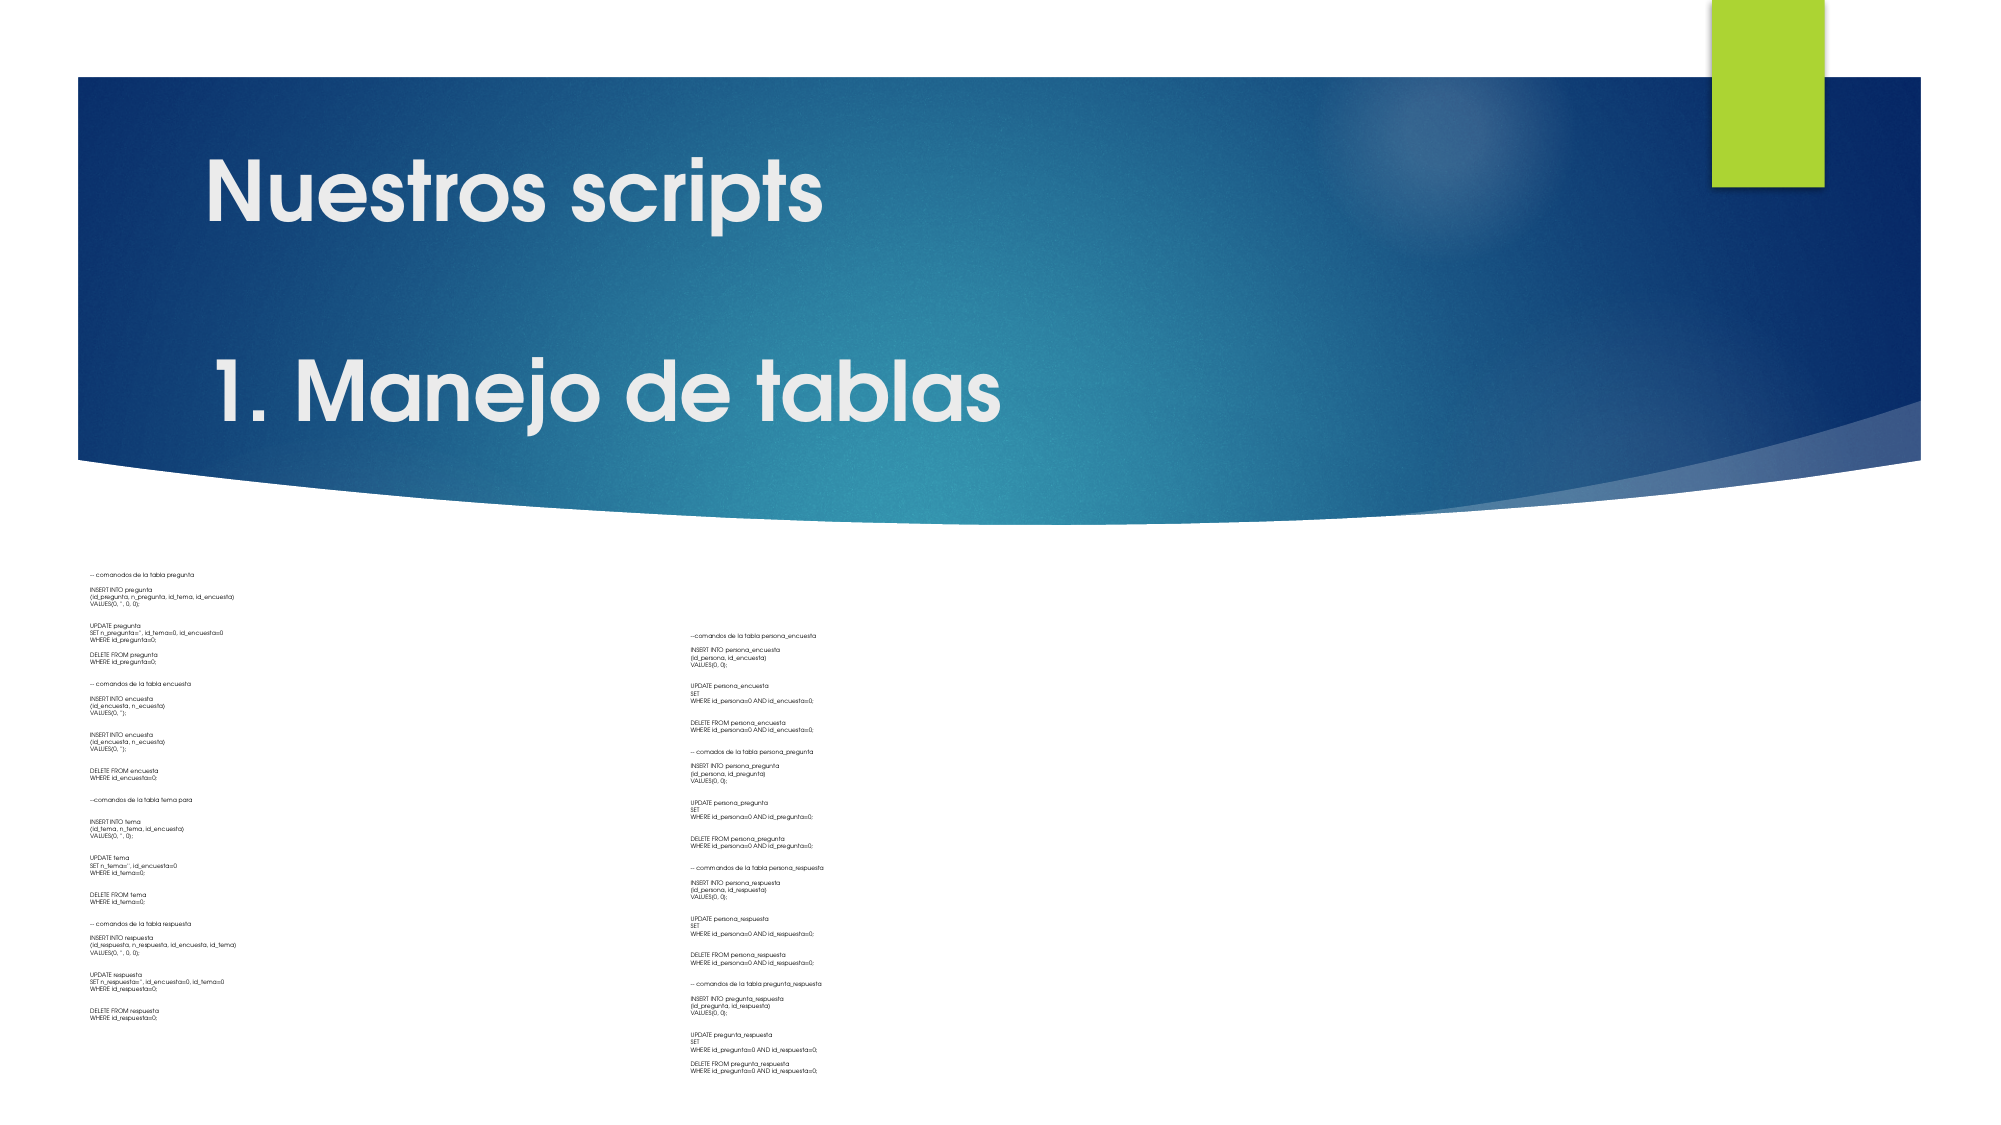

# Nuestros scripts 1. Manejo de tablas
-- comanodos de la tabla pregunta

INSERT INTO pregunta
(id_pregunta, n_pregunta, id_tema, id_encuesta)
VALUES(0, '', 0, 0);

UPDATE pregunta
SET n_pregunta='', id_tema=0, id_encuesta=0
WHERE id_pregunta=0;

DELETE FROM pregunta
WHERE id_pregunta=0;

-- comandos de la tabla encuesta

INSERT INTO encuesta
(id_encuesta, n_ecuesta)
VALUES(0, '');

INSERT INTO encuesta
(id_encuesta, n_ecuesta)
VALUES(0, '');

DELETE FROM encuesta
WHERE id_encuesta=0;

--comandos de la tabla tema para

INSERT INTO tema
(id_tema, n_tema, id_encuesta)
VALUES(0, '', 0);

UPDATE tema
SET n_tema='', id_encuesta=0
WHERE id_tema=0;

DELETE FROM tema
WHERE id_tema=0;

-- comandos de la tabla respuesta

INSERT INTO respuesta
(id_respuesta, n_respuesta, id_encuesta, id_tema)
VALUES(0, '', 0, 0);

UPDATE respuesta
SET n_respuesta='', id_encuesta=0, id_tema=0
WHERE id_respuesta=0;

DELETE FROM respuesta
WHERE id_respuesta=0;

--comandos de la tabla persona_encuesta

INSERT INTO persona_encuesta
(id_persona, id_encuesta)
VALUES(0, 0);

UPDATE persona_encuesta
SET
WHERE id_persona=0 AND id_encuesta=0;

DELETE FROM persona_encuesta
WHERE id_persona=0 AND id_encuesta=0;

-- comados de la tabla persona_pregunta

INSERT INTO persona_pregunta
(id_persona, id_pregunta)
VALUES(0, 0);

UPDATE persona_pregunta
SET
WHERE id_persona=0 AND id_pregunta=0;

DELETE FROM persona_pregunta
WHERE id_persona=0 AND id_pregunta=0;

-- commandos de la tabla persona_respuesta

INSERT INTO persona_respuesta
(id_persona, id_respuesta)
VALUES(0, 0);

UPDATE persona_respuesta
SET
WHERE id_persona=0 AND id_respuesta=0;

DELETE FROM persona_respuesta
WHERE id_persona=0 AND id_respuesta=0;

-- comandos de la tabla pregunta_respuesta

INSERT INTO pregunta_respuesta
(id_pregunta, id_respuesta)
VALUES(0, 0);

UPDATE pregunta_respuesta
SET
WHERE id_pregunta=0 AND id_respuesta=0;

DELETE FROM pregunta_respuesta
WHERE id_pregunta=0 AND id_respuesta=0;